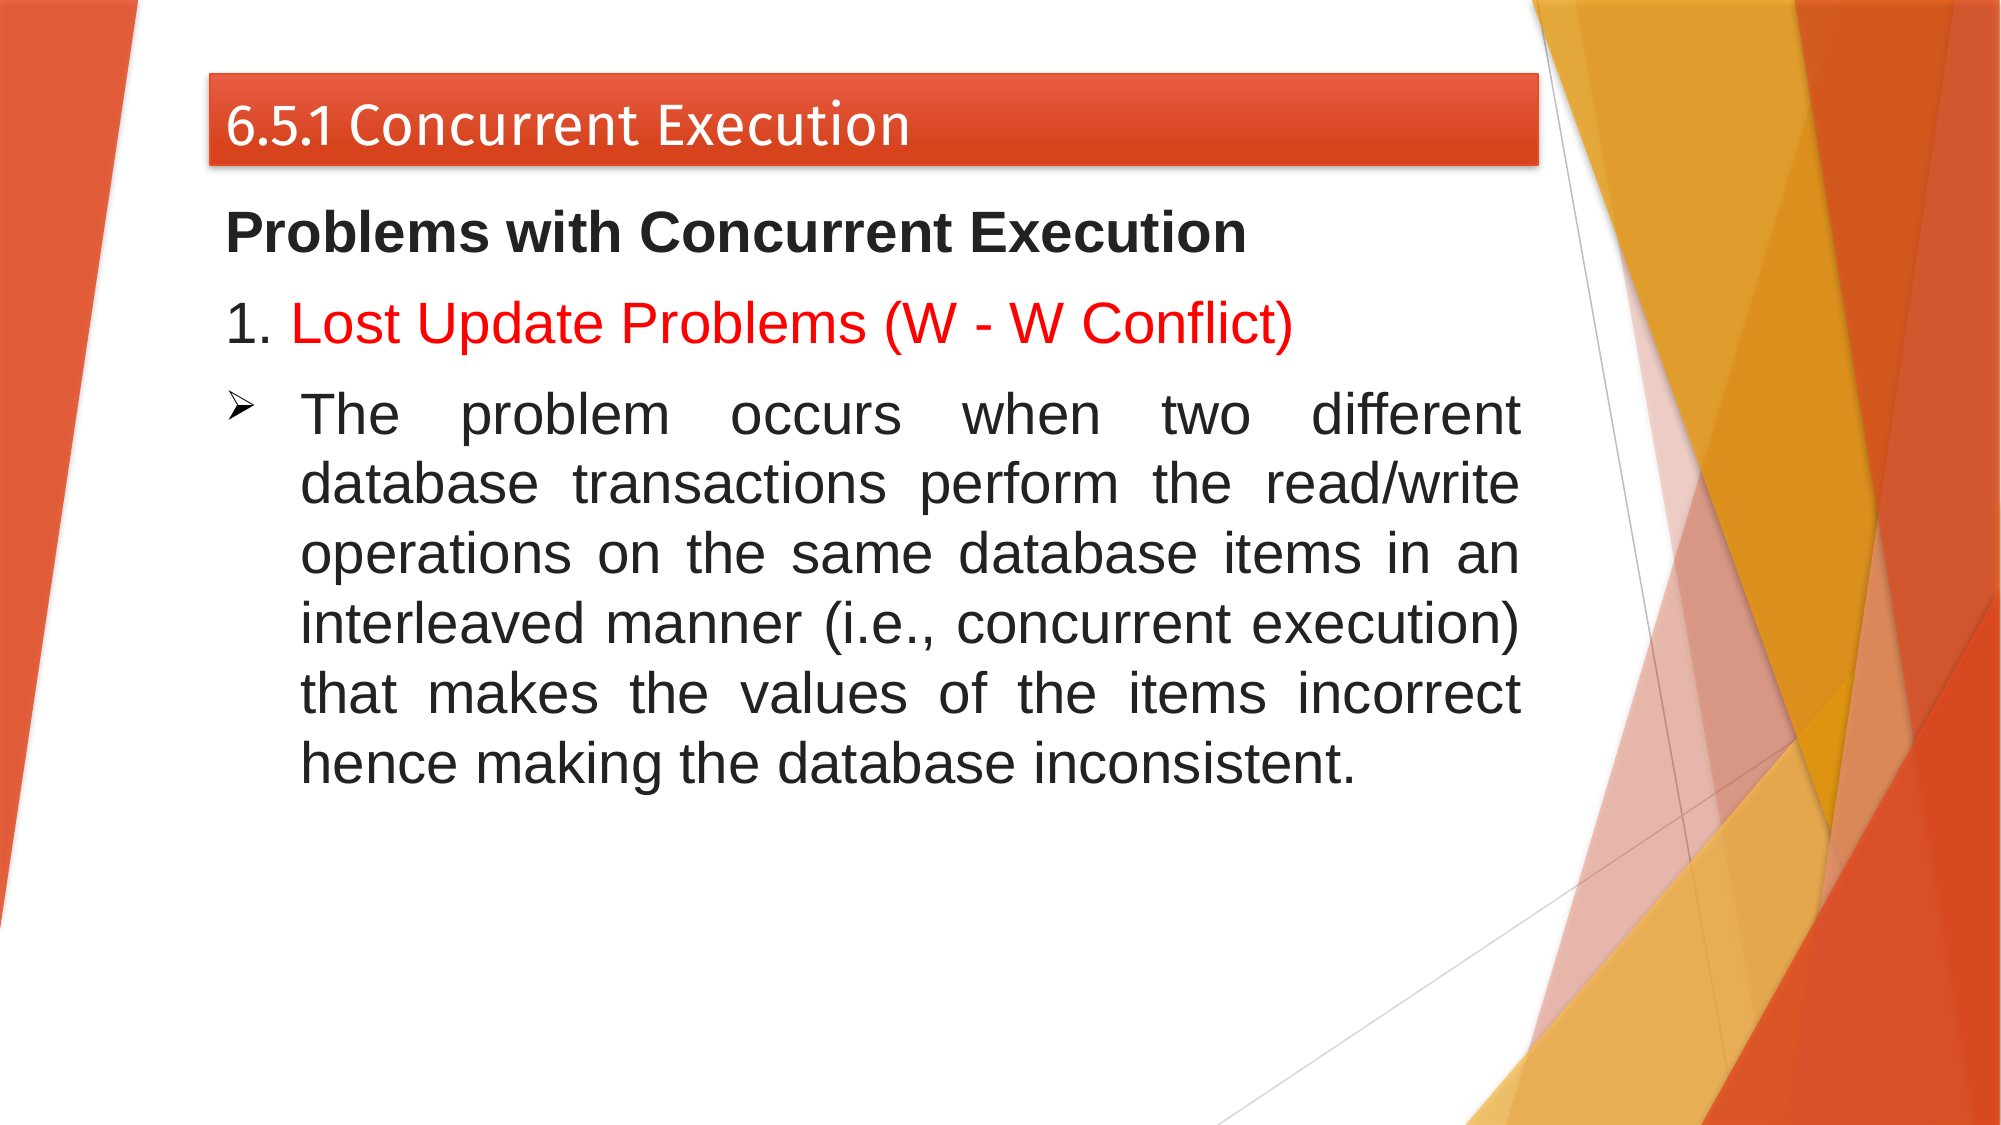

# 6.5.1 Concurrent Execution
Problems with Concurrent Execution
1. Lost Update Problems (W - W Conflict)
The problem occurs when two different database transactions perform the read/write operations on the same database items in an interleaved manner (i.e., concurrent execution) that makes the values of the items incorrect hence making the database inconsistent.